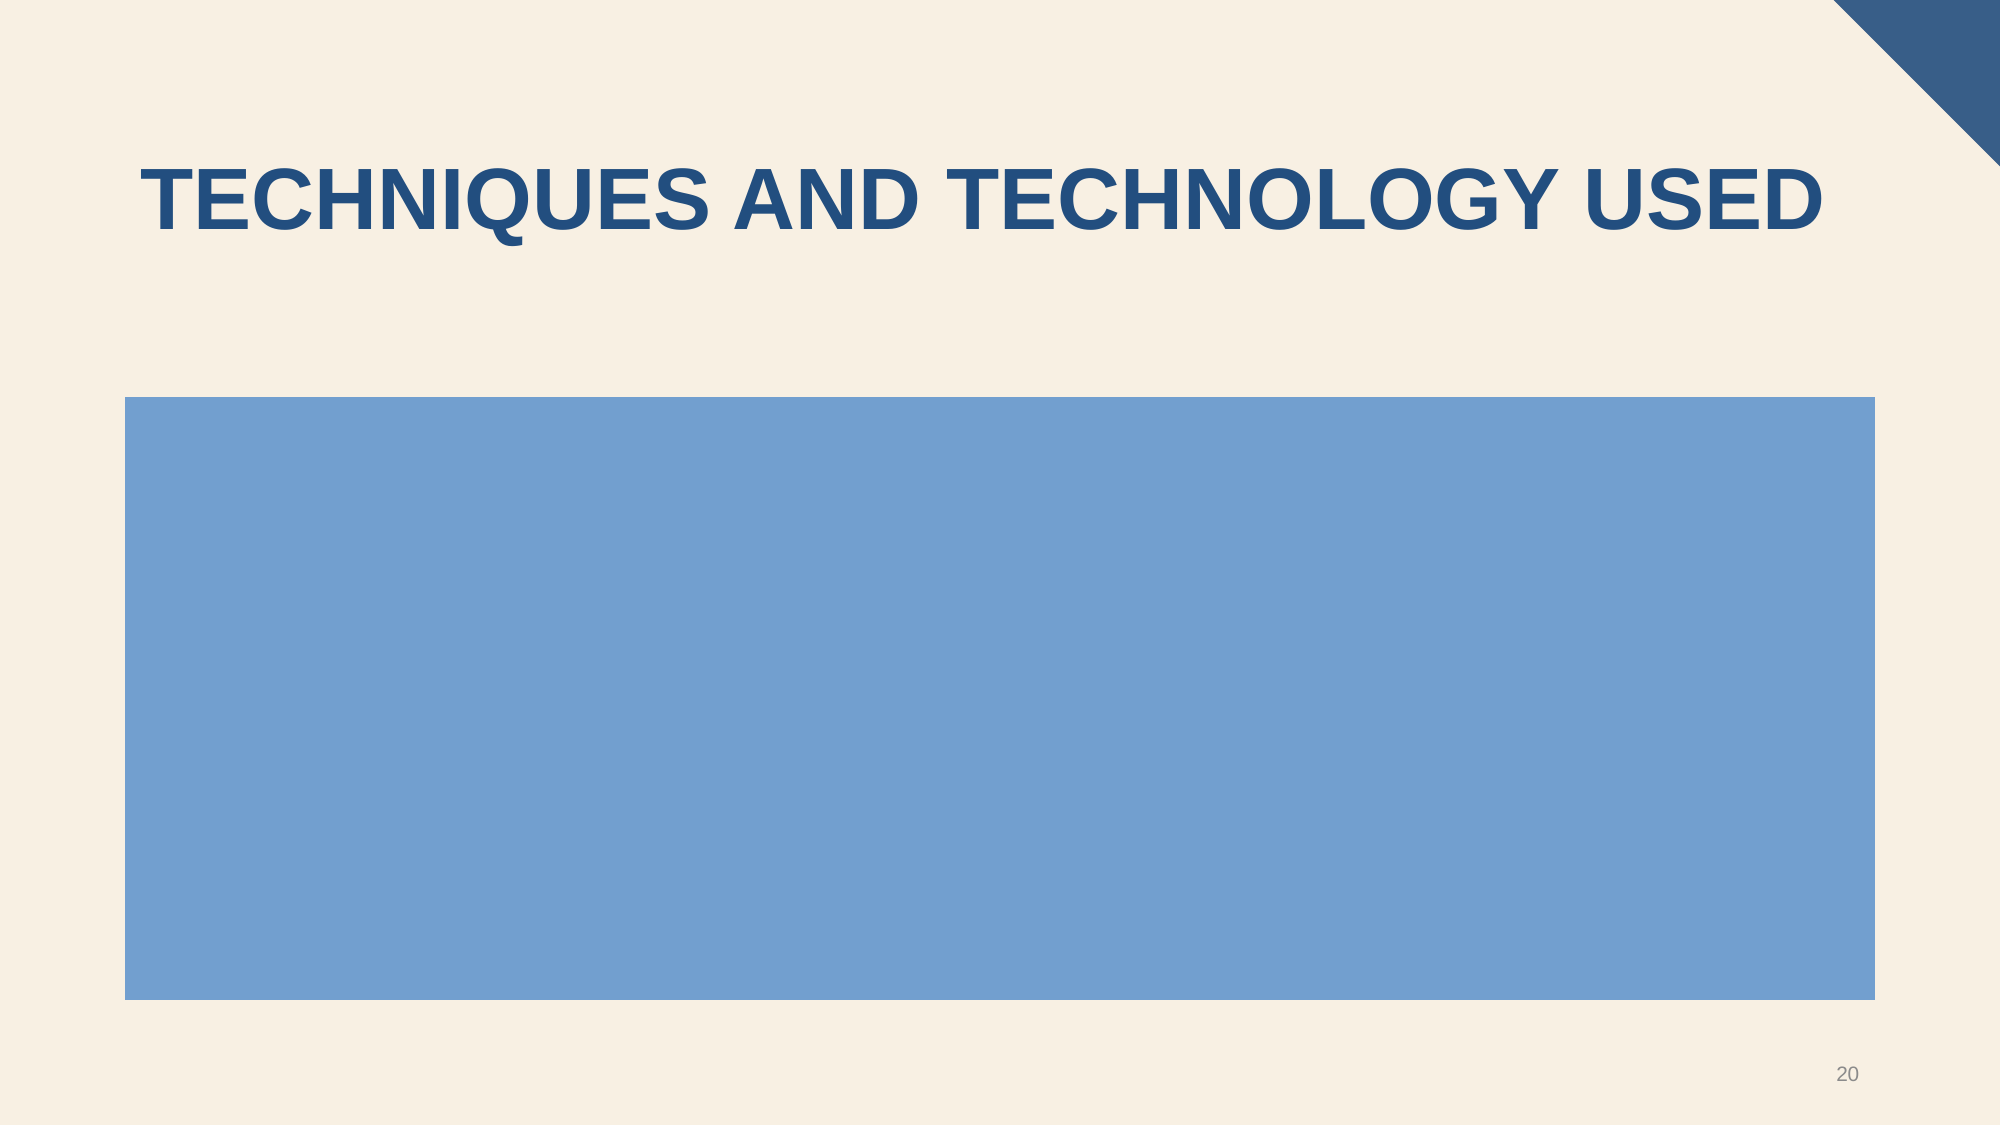

# Techniques and Technology Used
1.The project used rule-of-thirds, low angles, and cinematic transitions.
2.Lighting was planned to enhance textures and tone.
Editing techniques like speed changes and visual rhythm were applied.
3.The decisions were backed by research from top brand ads.
These creative methods increased the value and quality of the adverisement.

20